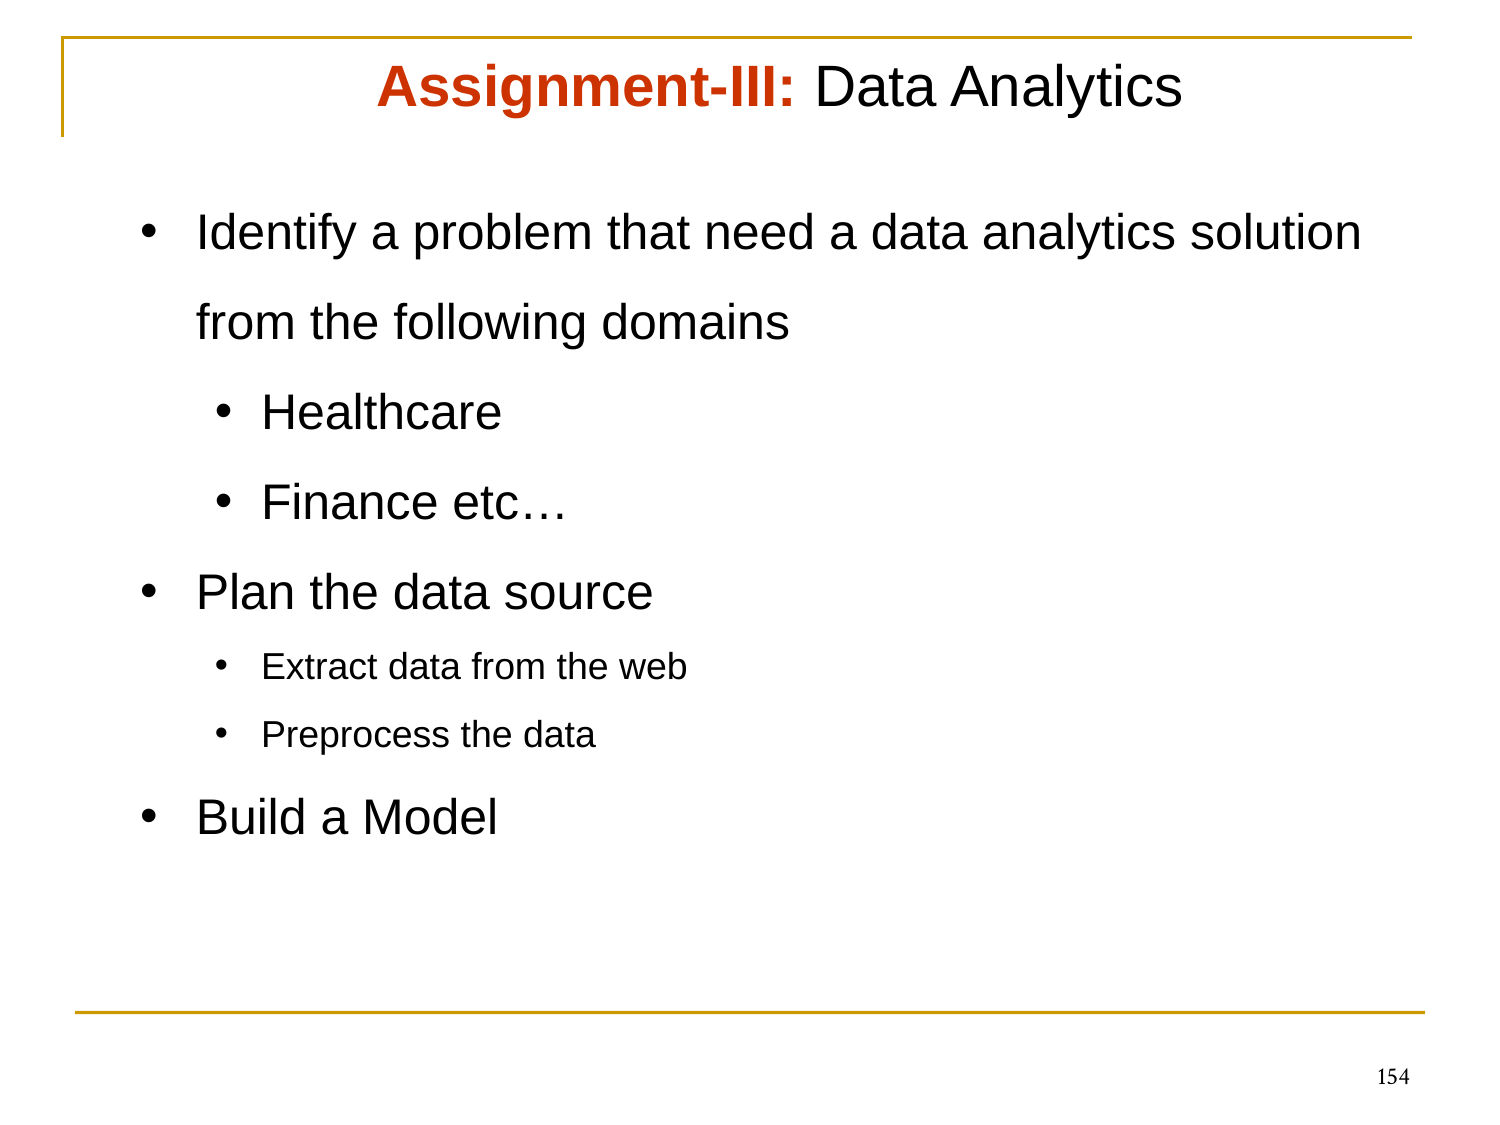

Assignment-III: Data Analytics
Identify a problem that need a data analytics solution from the following domains
Healthcare
Finance etc…
Plan the data source
Extract data from the web
Preprocess the data
Build a Model

154